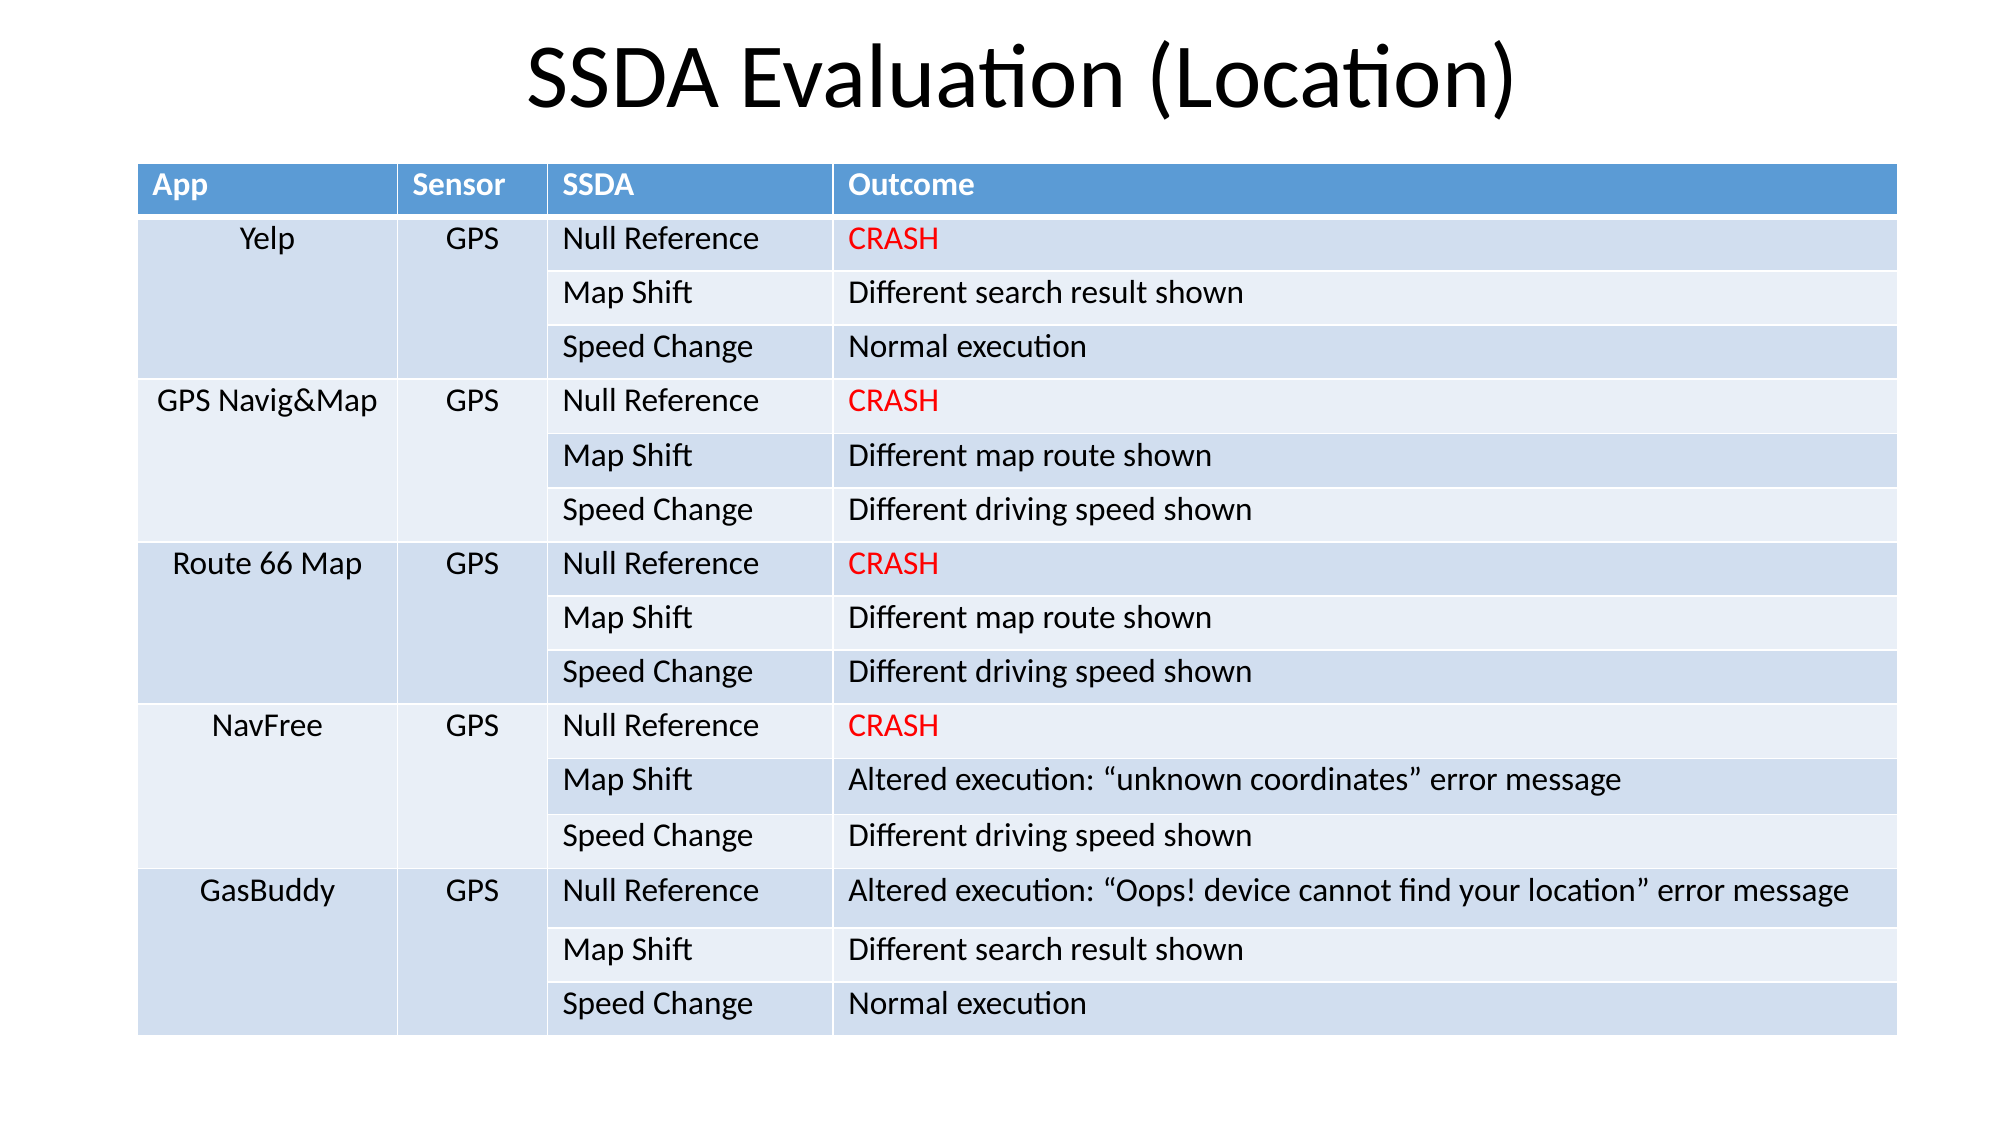

# SSDA Evaluation (Location)
| App | Sensor | SSDA | Outcome |
| --- | --- | --- | --- |
| Yelp | GPS | Null Reference | CRASH |
|  |  | Map Shift | Different search result shown |
|  |  | Speed Change | Normal execution |
| GPS Navig&Map | GPS | Null Reference | CRASH |
|  |  | Map Shift | Different map route shown |
|  |  | Speed Change | Different driving speed shown |
| Route 66 Map | GPS | Null Reference | CRASH |
|  |  | Map Shift | Different map route shown |
|  |  | Speed Change | Different driving speed shown |
| NavFree | GPS | Null Reference | CRASH |
|  |  | Map Shift | Altered execution: “unknown coordinates” error message |
|  |  | Speed Change | Different driving speed shown |
| GasBuddy | GPS | Null Reference | Altered execution: “Oops! device cannot find your location” error message |
|  |  | Map Shift | Different search result shown |
|  |  | Speed Change | Normal execution |